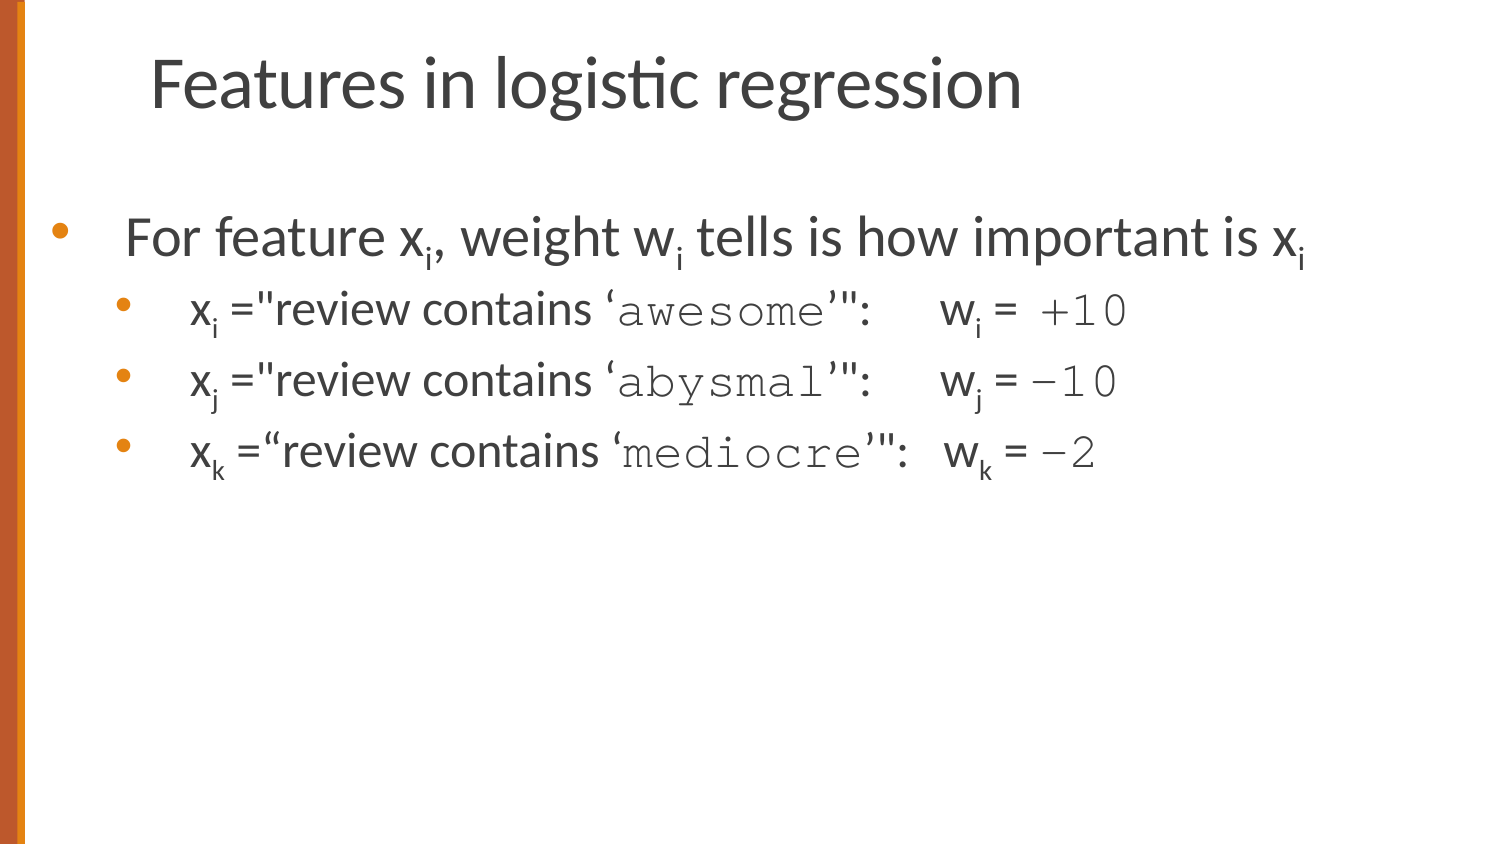

# Features in logistic regression
For feature xi, weight wi tells is how important is xi
xi ="review contains ‘awesome’":      wi =  +10
xj ="review contains ‘abysmal’":      wj = -10
xk =“review contains ‘mediocre’":   wk = -2